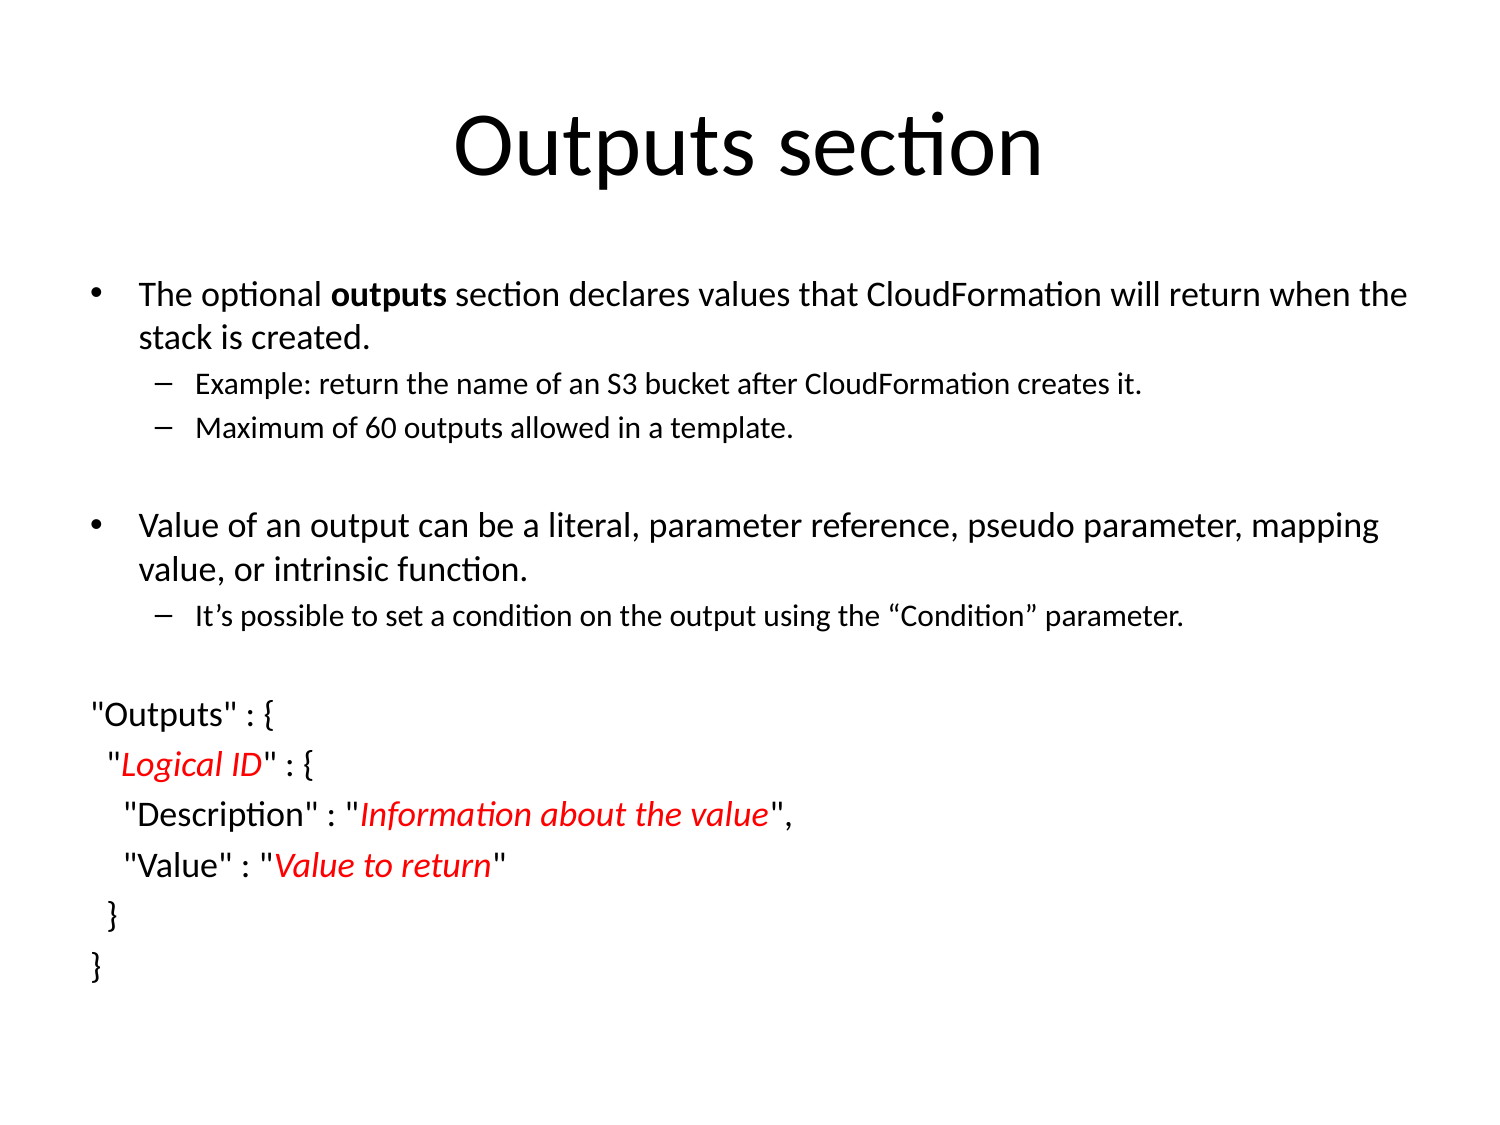

# Outputs section
The optional outputs section declares values that CloudFormation will return when the stack is created.
Example: return the name of an S3 bucket after CloudFormation creates it.
Maximum of 60 outputs allowed in a template.

Value of an output can be a literal, parameter reference, pseudo parameter, mapping value, or intrinsic function.
It’s possible to set a condition on the output using the “Condition” parameter.

"Outputs" : {
  "Logical ID" : {
    "Description" : "Information about the value",
    "Value" : "Value to return"
  }
}